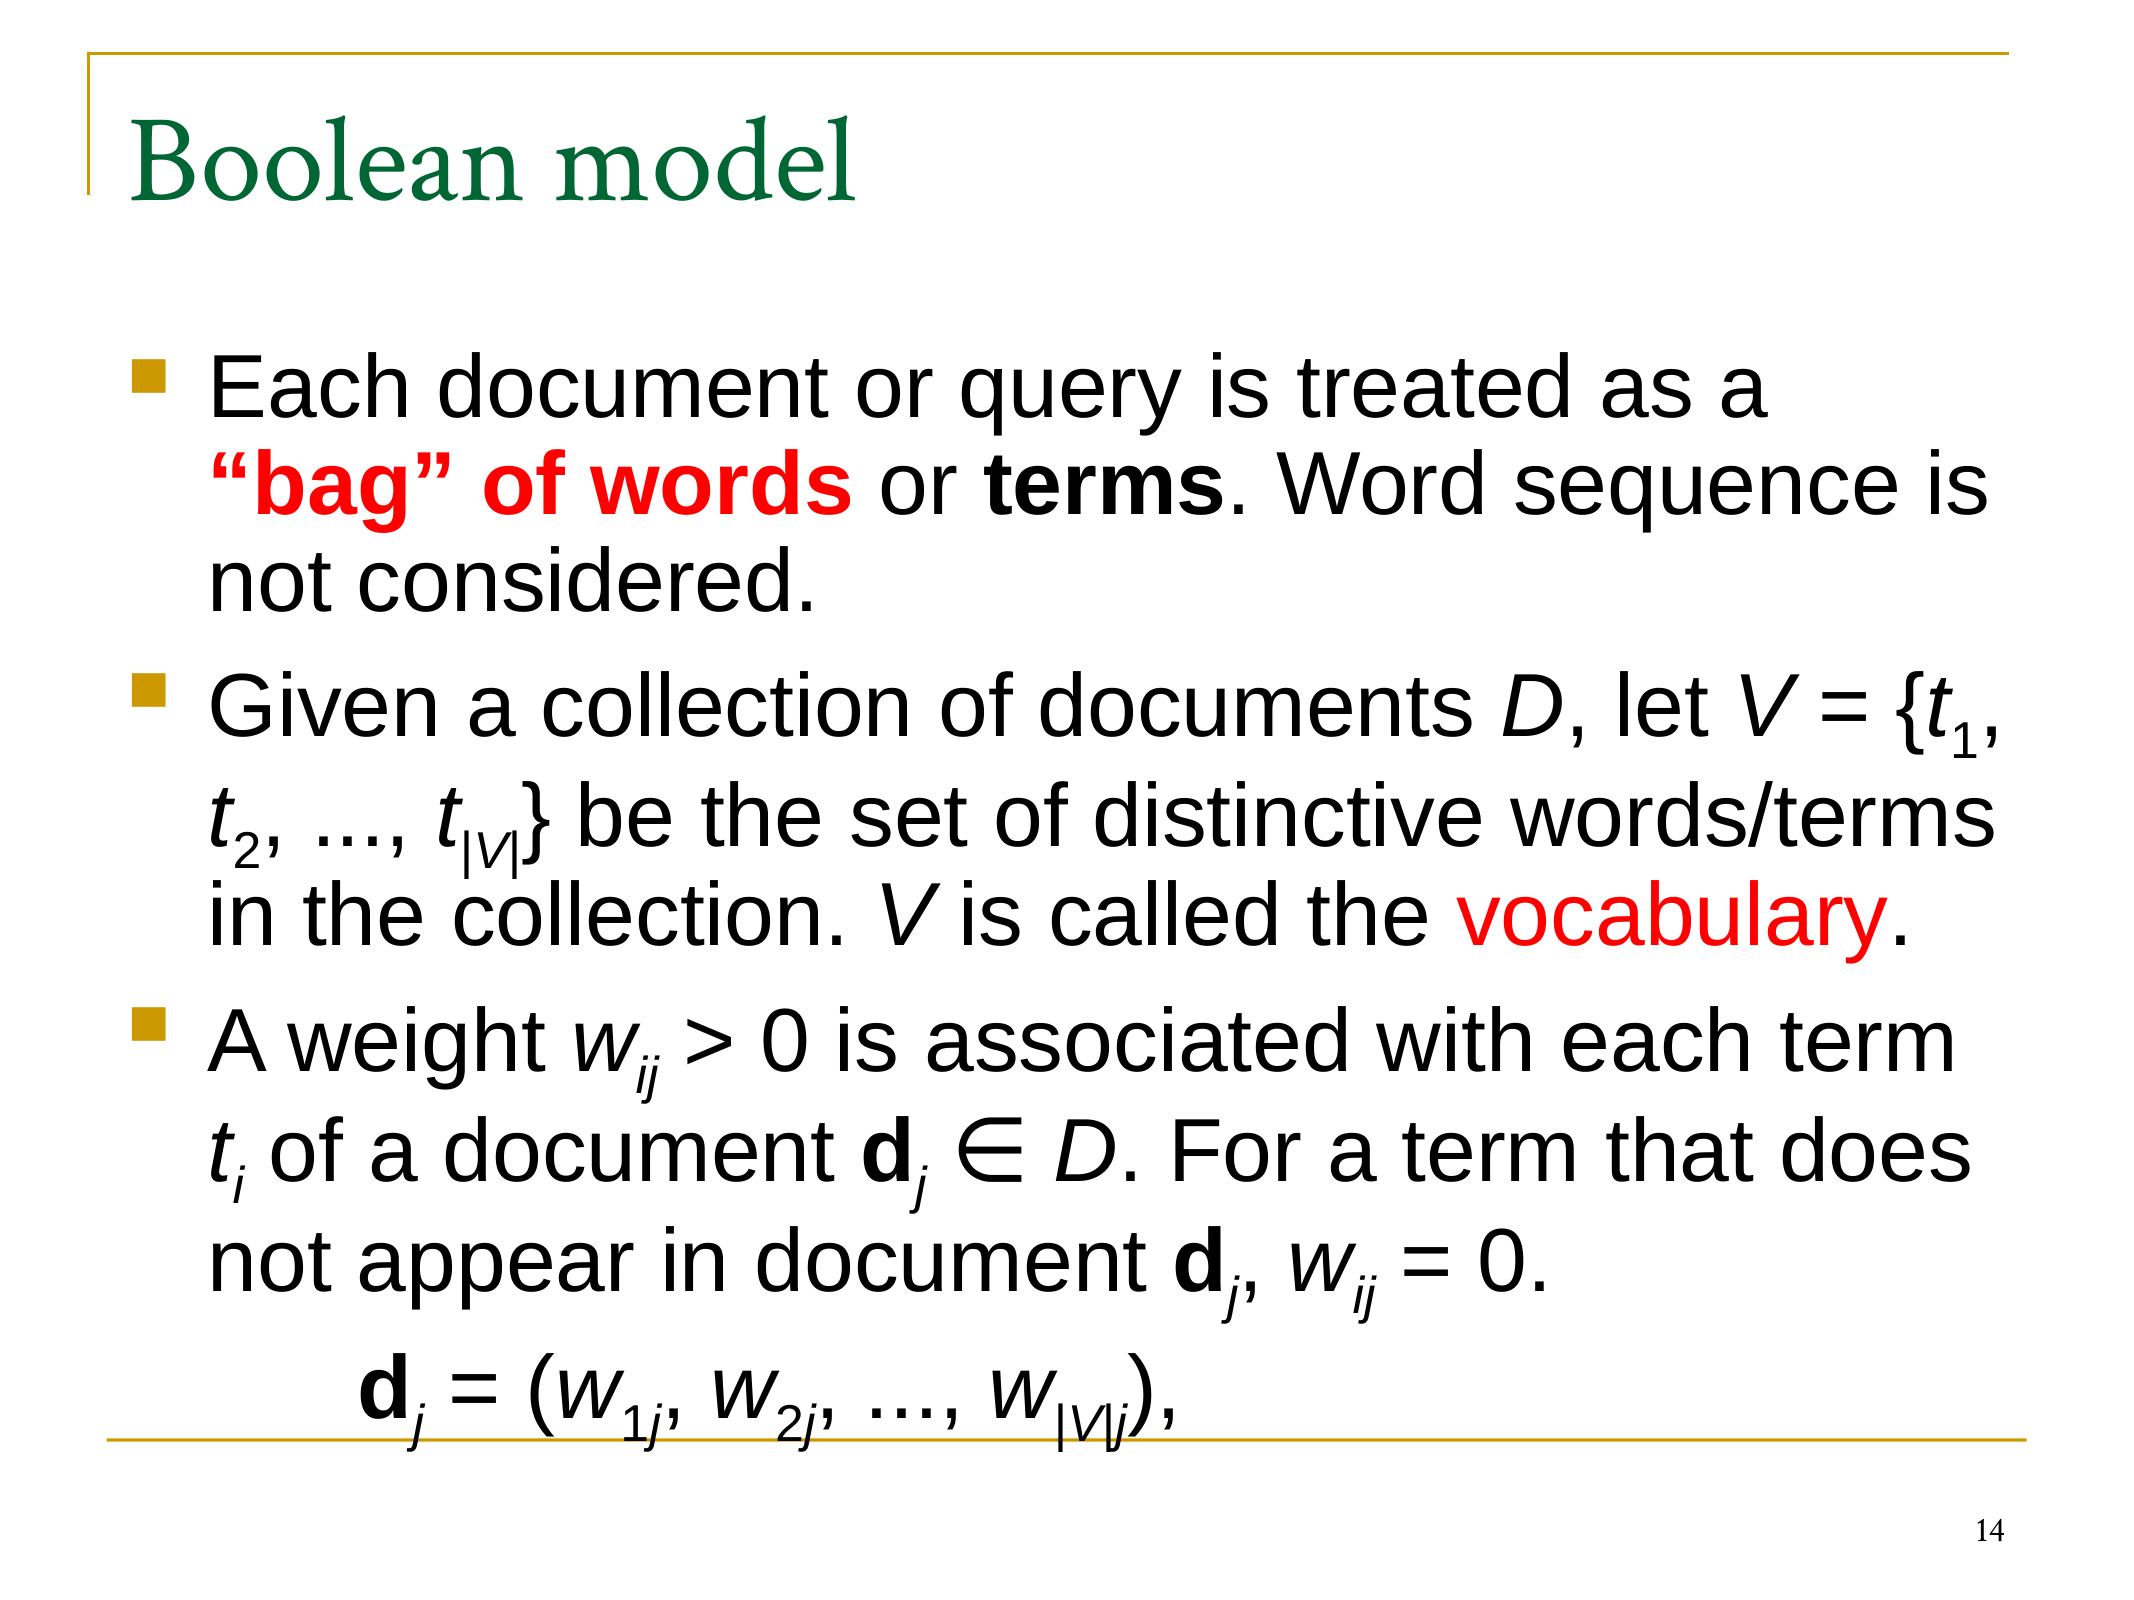

# Boolean model
Each document or query is treated as a “bag” of words or terms. Word sequence is not considered.
Given a collection of documents D, let V = {t1, t2, ..., t|V|} be the set of distinctive words/terms in the collection. V is called the vocabulary.
A weight wij > 0 is associated with each term ti of a document dj ∈ D. For a term that does not appear in document dj, wij = 0.
		dj = (w1j, w2j, ..., w|V|j),

14